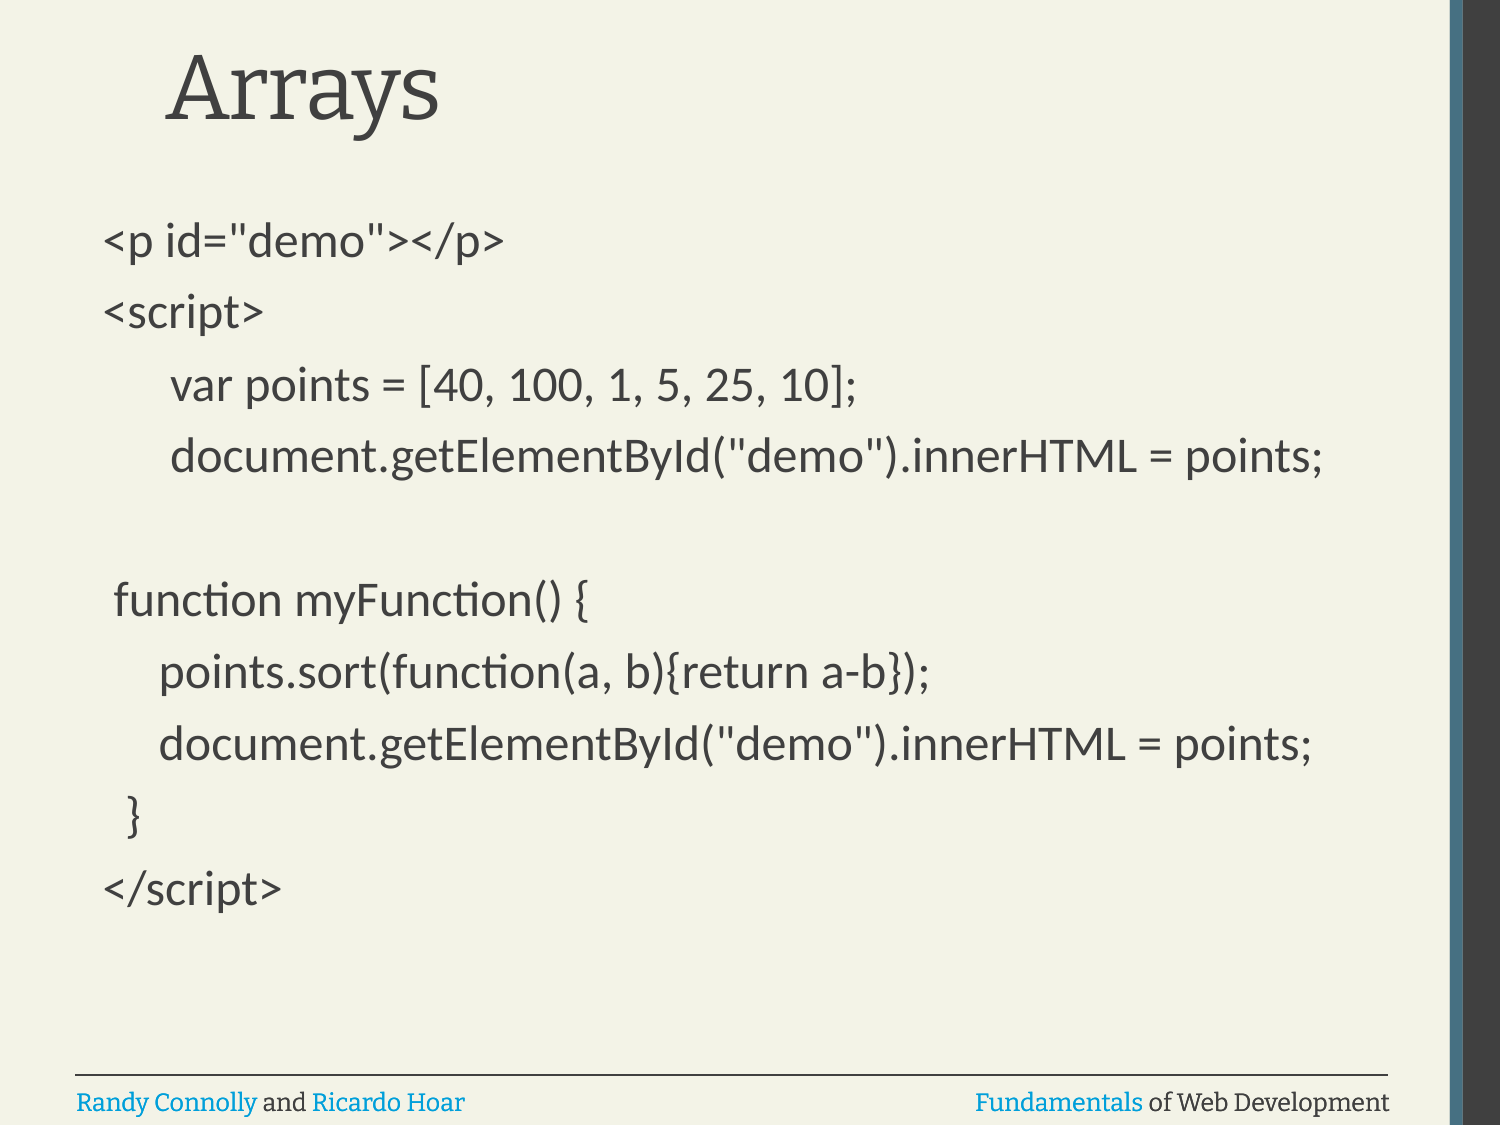

# Arrays
<p id="demo"></p>
<script>
      var points = [40, 100, 1, 5, 25, 10];
      document.getElementById("demo").innerHTML = points;

 function myFunction() {
     points.sort(function(a, b){return a-b});
     document.getElementById("demo").innerHTML = points;
  }
</script>